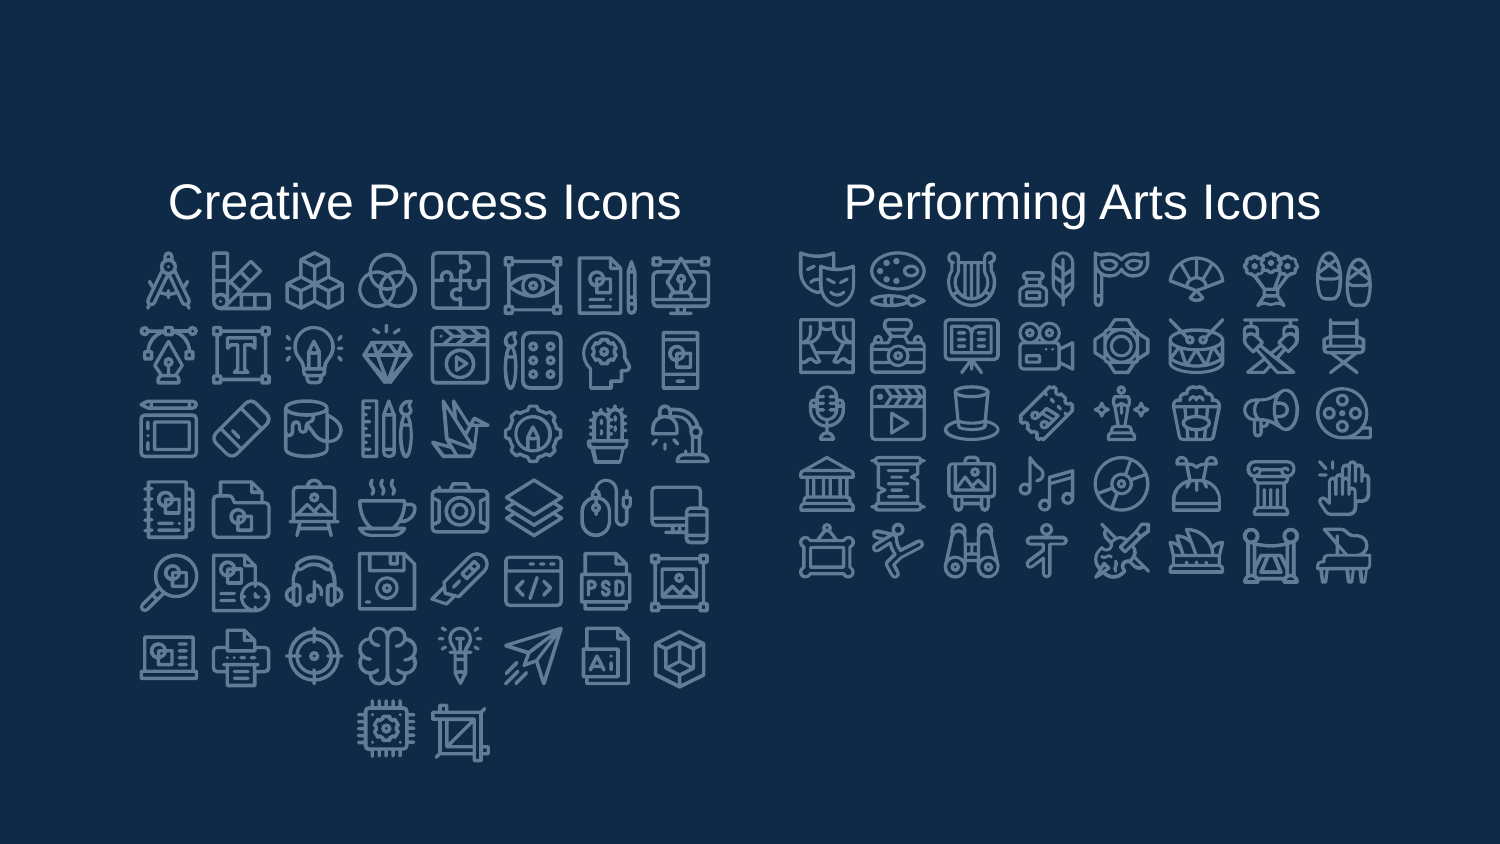

# Creative Process Icons
Performing Arts Icons